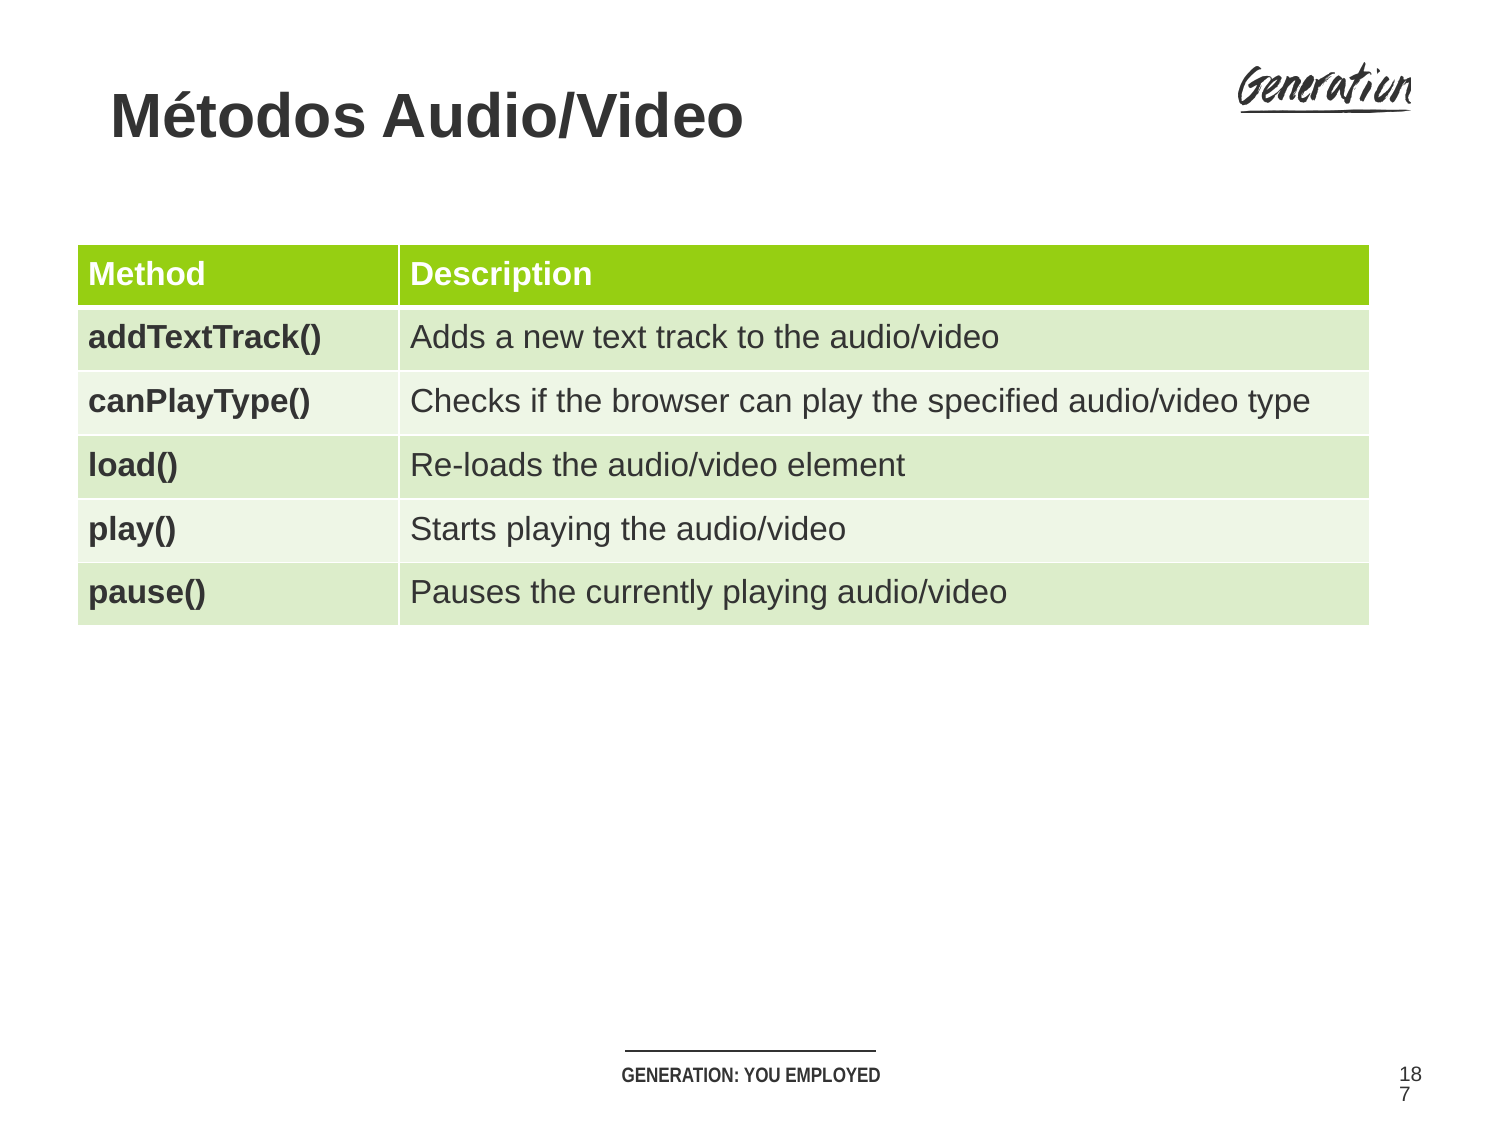

Métodos Audio/Video
| Method | Description |
| --- | --- |
| addTextTrack() | Adds a new text track to the audio/video |
| canPlayType() | Checks if the browser can play the specified audio/video type |
| load() | Re-loads the audio/video element |
| play() | Starts playing the audio/video |
| pause() | Pauses the currently playing audio/video |